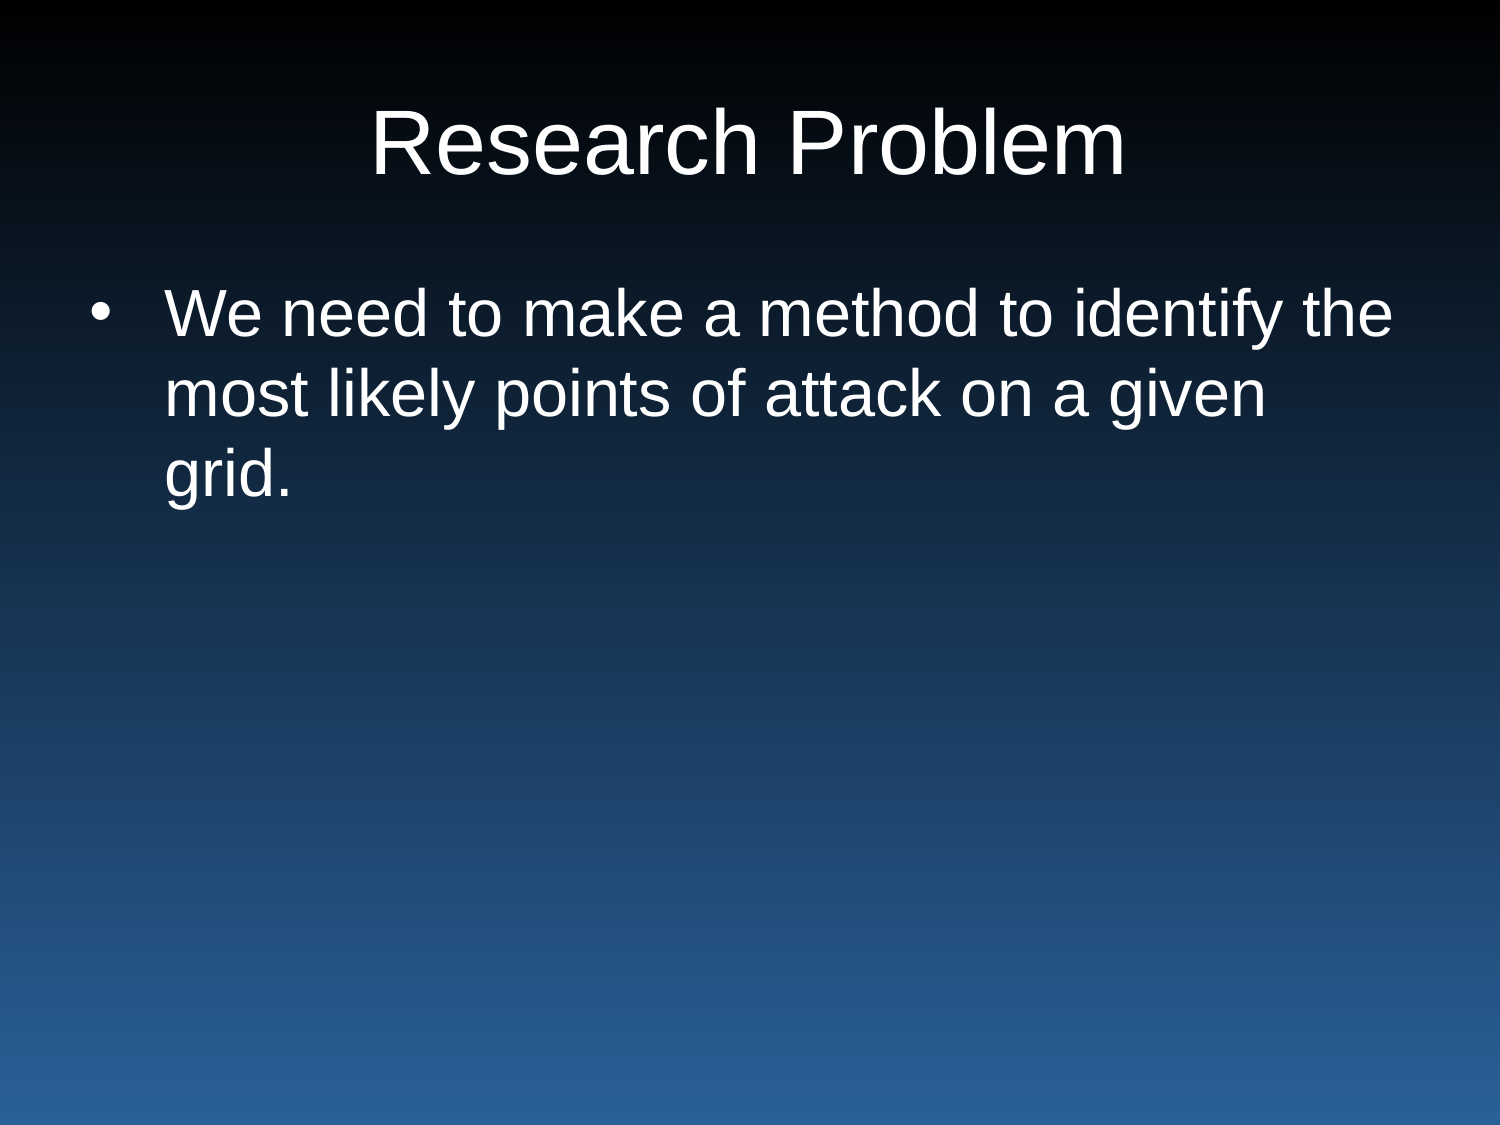

# Research Problem
We need to make a method to identify the most likely points of attack on a given grid.